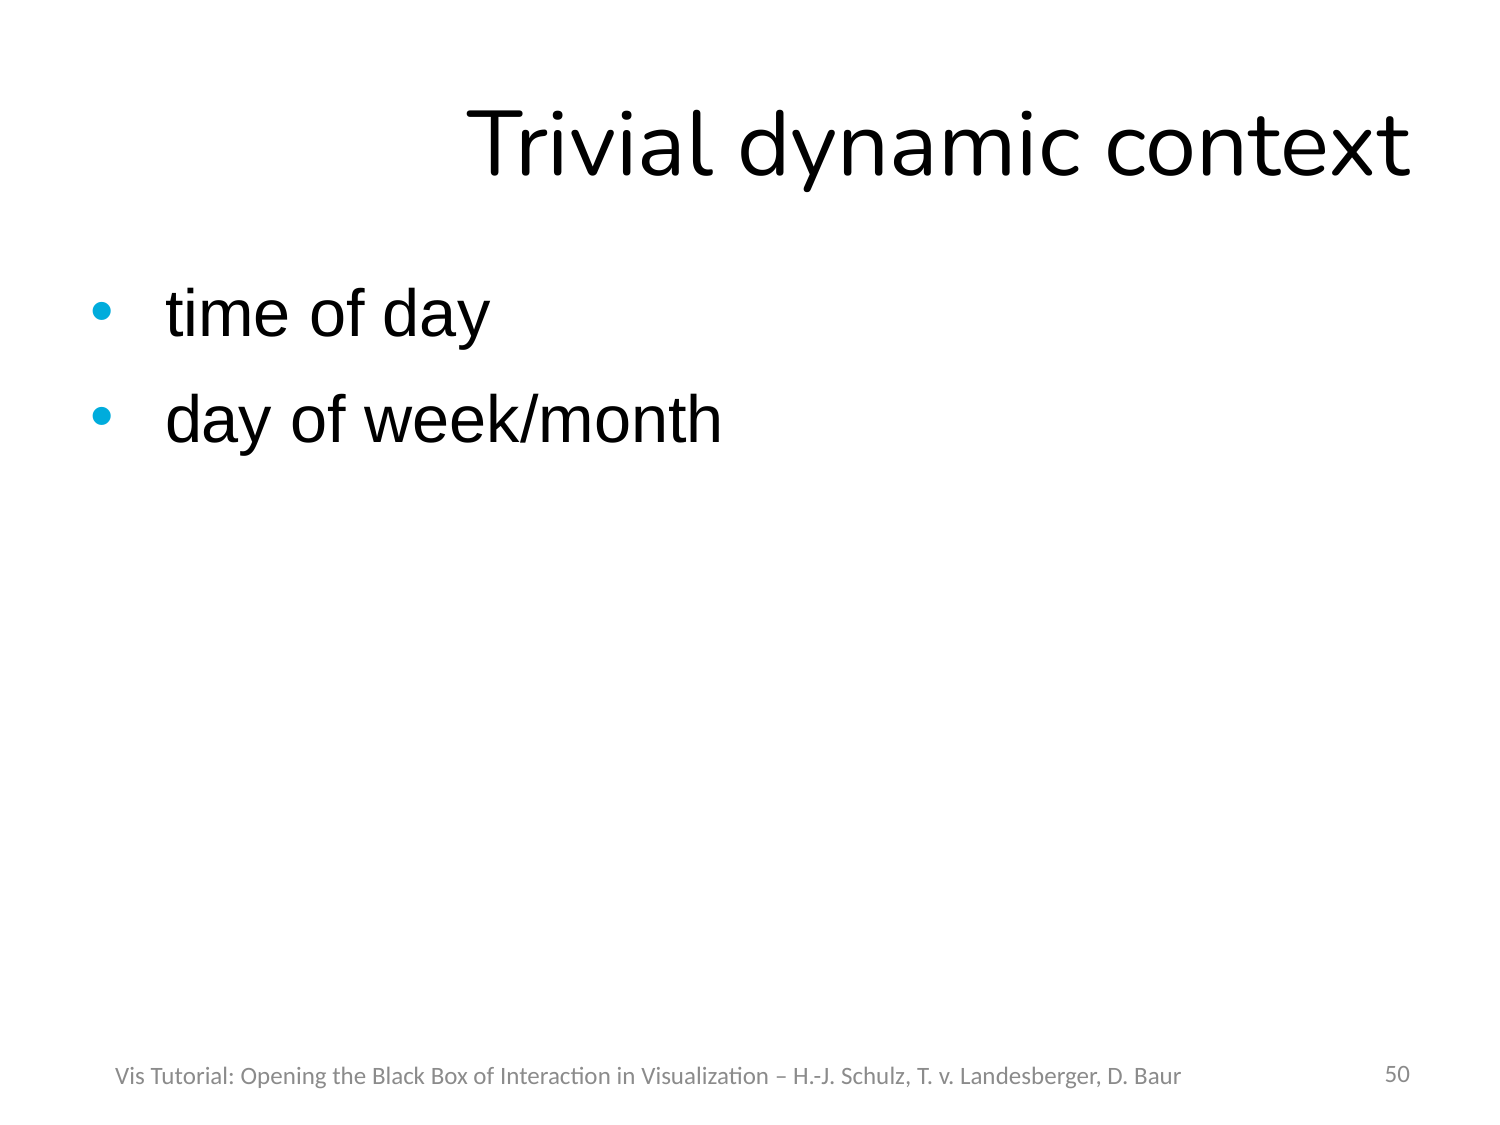

# Trivial dynamic context
time of day
day of week/month
50
Vis Tutorial: Opening the Black Box of Interaction in Visualization – H.-J. Schulz, T. v. Landesberger, D. Baur